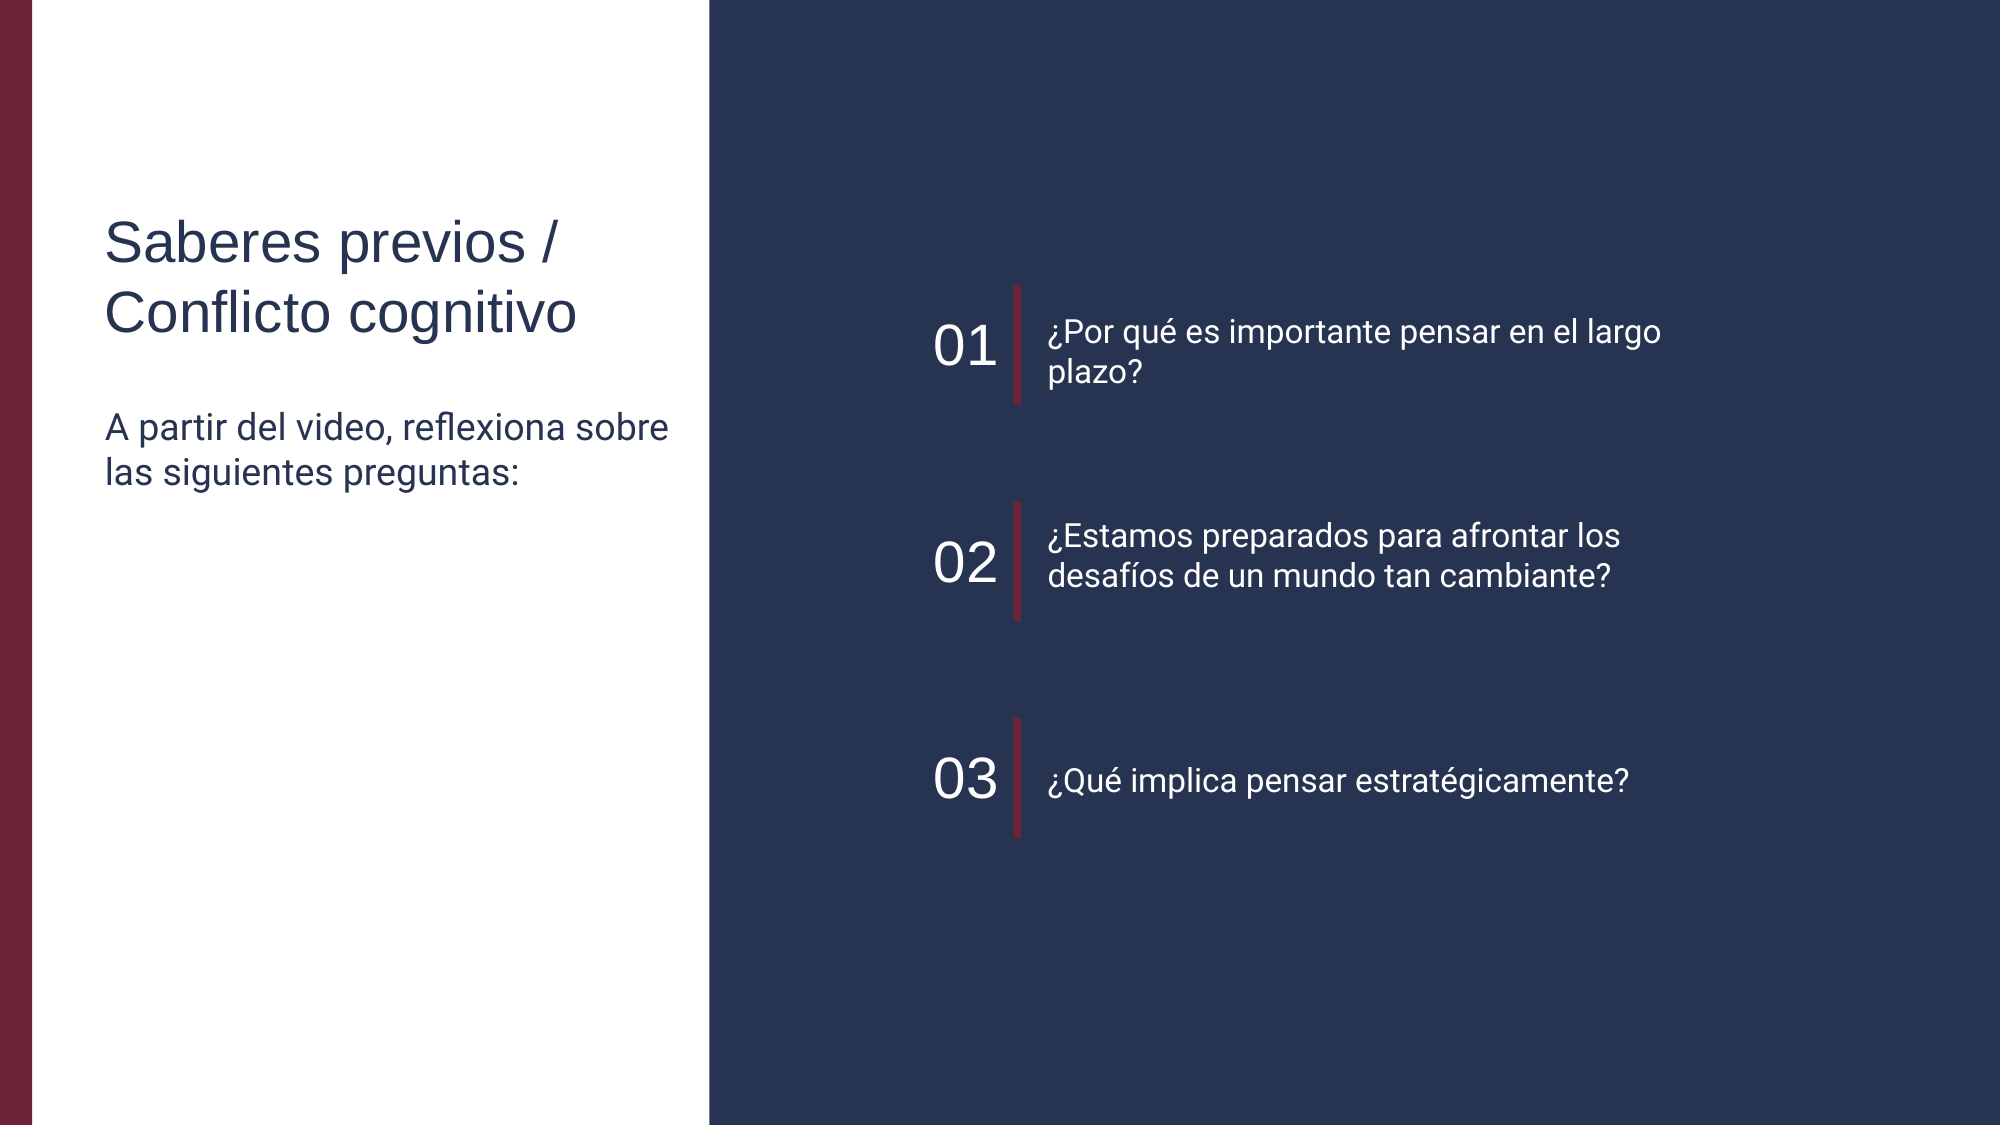

Saberes previos / Conflicto cognitivo

01
¿Por qué es importante pensar en el largo plazo?

¿Estamos preparados para afrontar los desafíos de un mundo tan cambiante?
02

03
¿Qué implica pensar estratégicamente?
A partir del video, reflexiona sobre las siguientes preguntas: